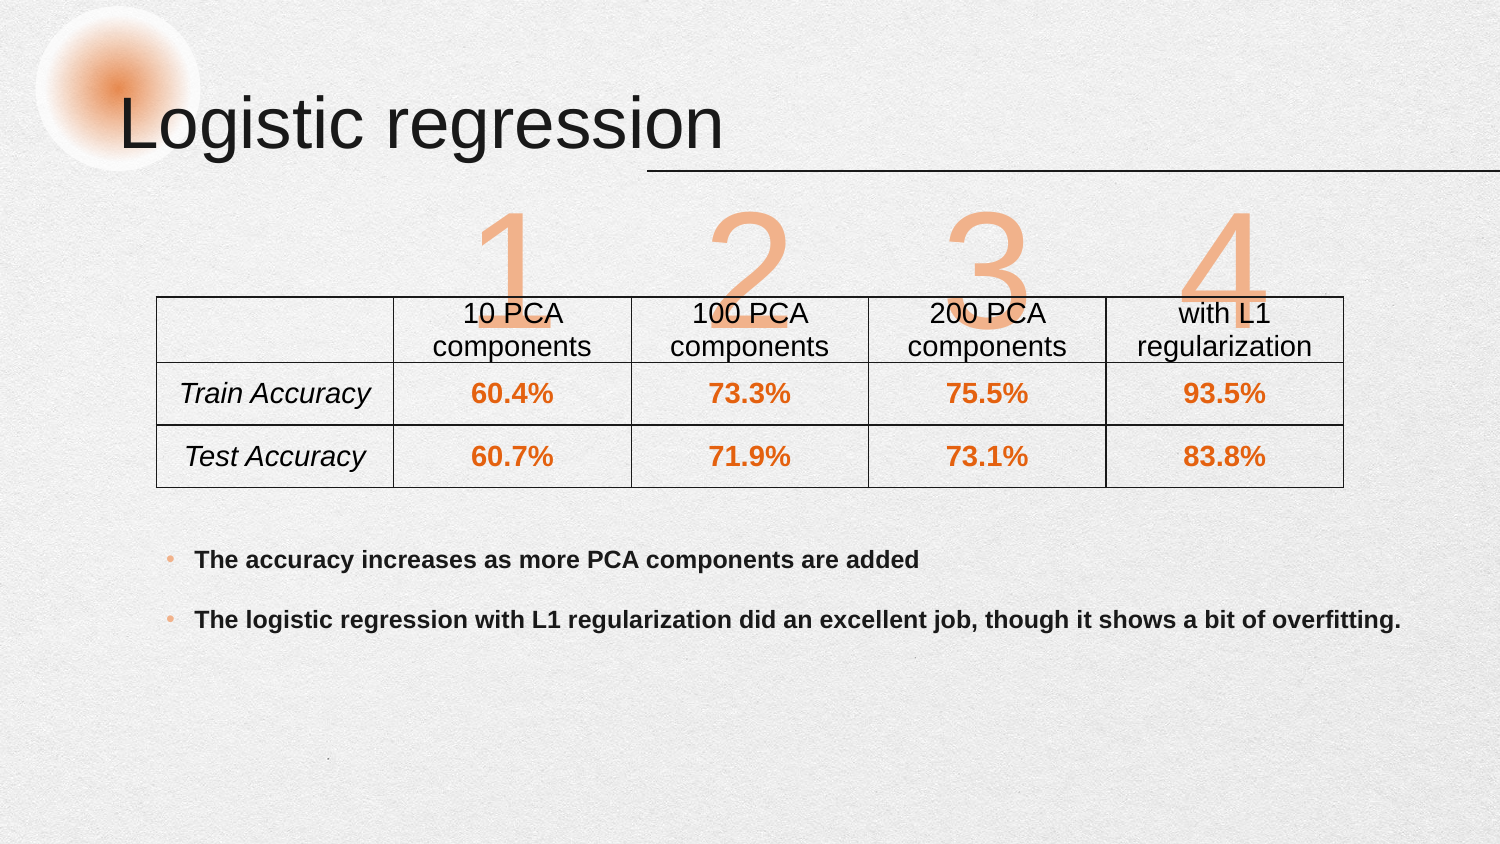

# Logistic regression
1
2
3
4
|  | 10 PCA components | 100 PCA components | 200 PCA components | with L1 regularization |
| --- | --- | --- | --- | --- |
| Train Accuracy | 60.4% | 73.3% | 75.5% | 93.5% |
| Test Accuracy | 60.7% | 71.9% | 73.1% | 83.8% |
The accuracy increases as more PCA components are added

The logistic regression with L1 regularization did an excellent job, though it shows a bit of overfitting.